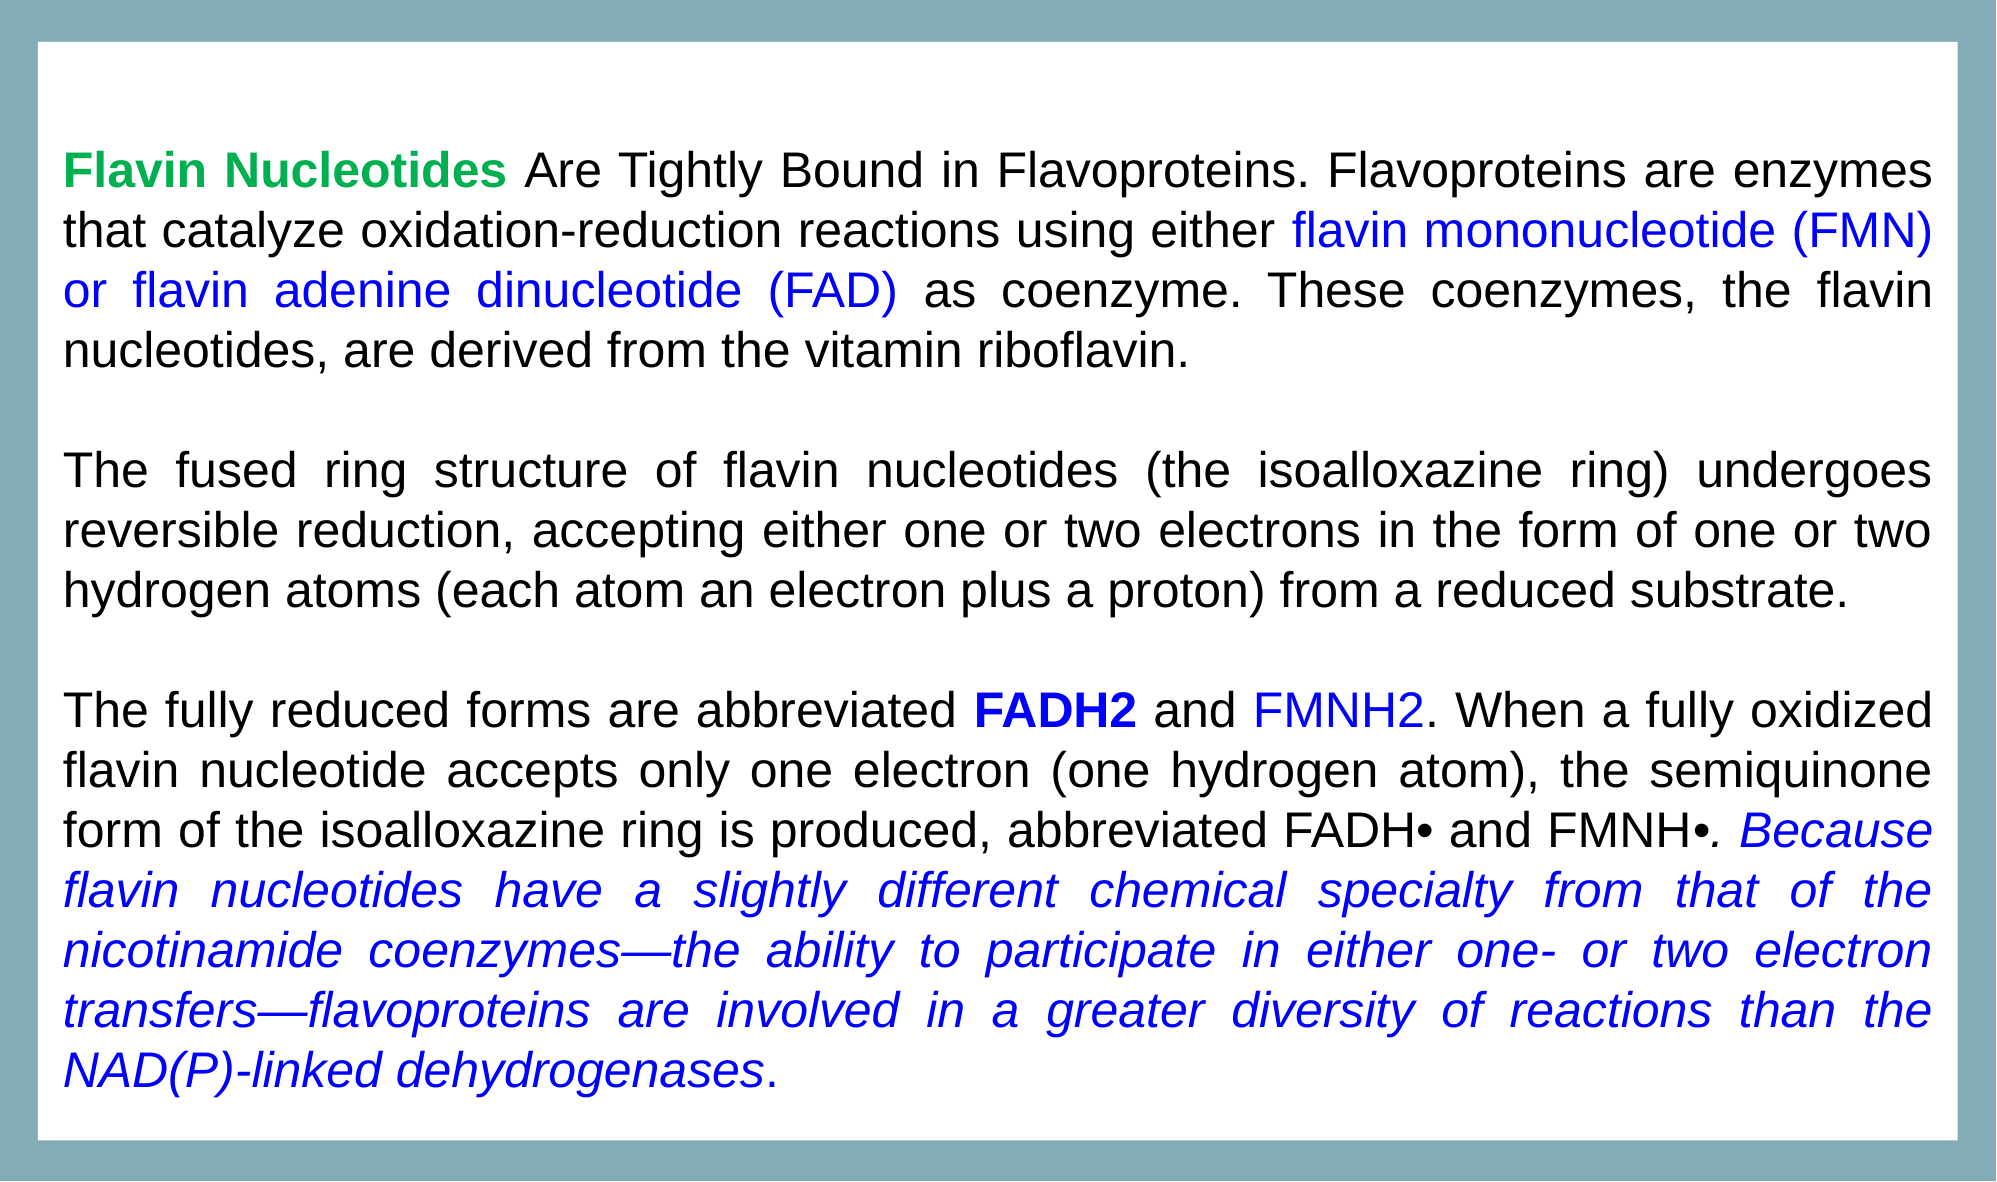

Flavin Nucleotides Are Tightly Bound in Flavoproteins. Flavoproteins are enzymes that catalyze oxidation-reduction reactions using either flavin mononucleotide (FMN) or flavin adenine dinucleotide (FAD) as coenzyme. These coenzymes, the flavin nucleotides, are derived from the vitamin riboflavin.

The fused ring structure of flavin nucleotides (the isoalloxazine ring) undergoes reversible reduction, accepting either one or two electrons in the form of one or two hydrogen atoms (each atom an electron plus a proton) from a reduced substrate.

The fully reduced forms are abbreviated FADH2 and FMNH2. When a fully oxidized flavin nucleotide accepts only one electron (one hydrogen atom), the semiquinone form of the isoalloxazine ring is produced, abbreviated FADH• and FMNH•. Because flavin nucleotides have a slightly different chemical specialty from that of the nicotinamide coenzymes—the ability to participate in either one- or two electron transfers—flavoproteins are involved in a greater diversity of reactions than the NAD(P)-linked dehydrogenases.